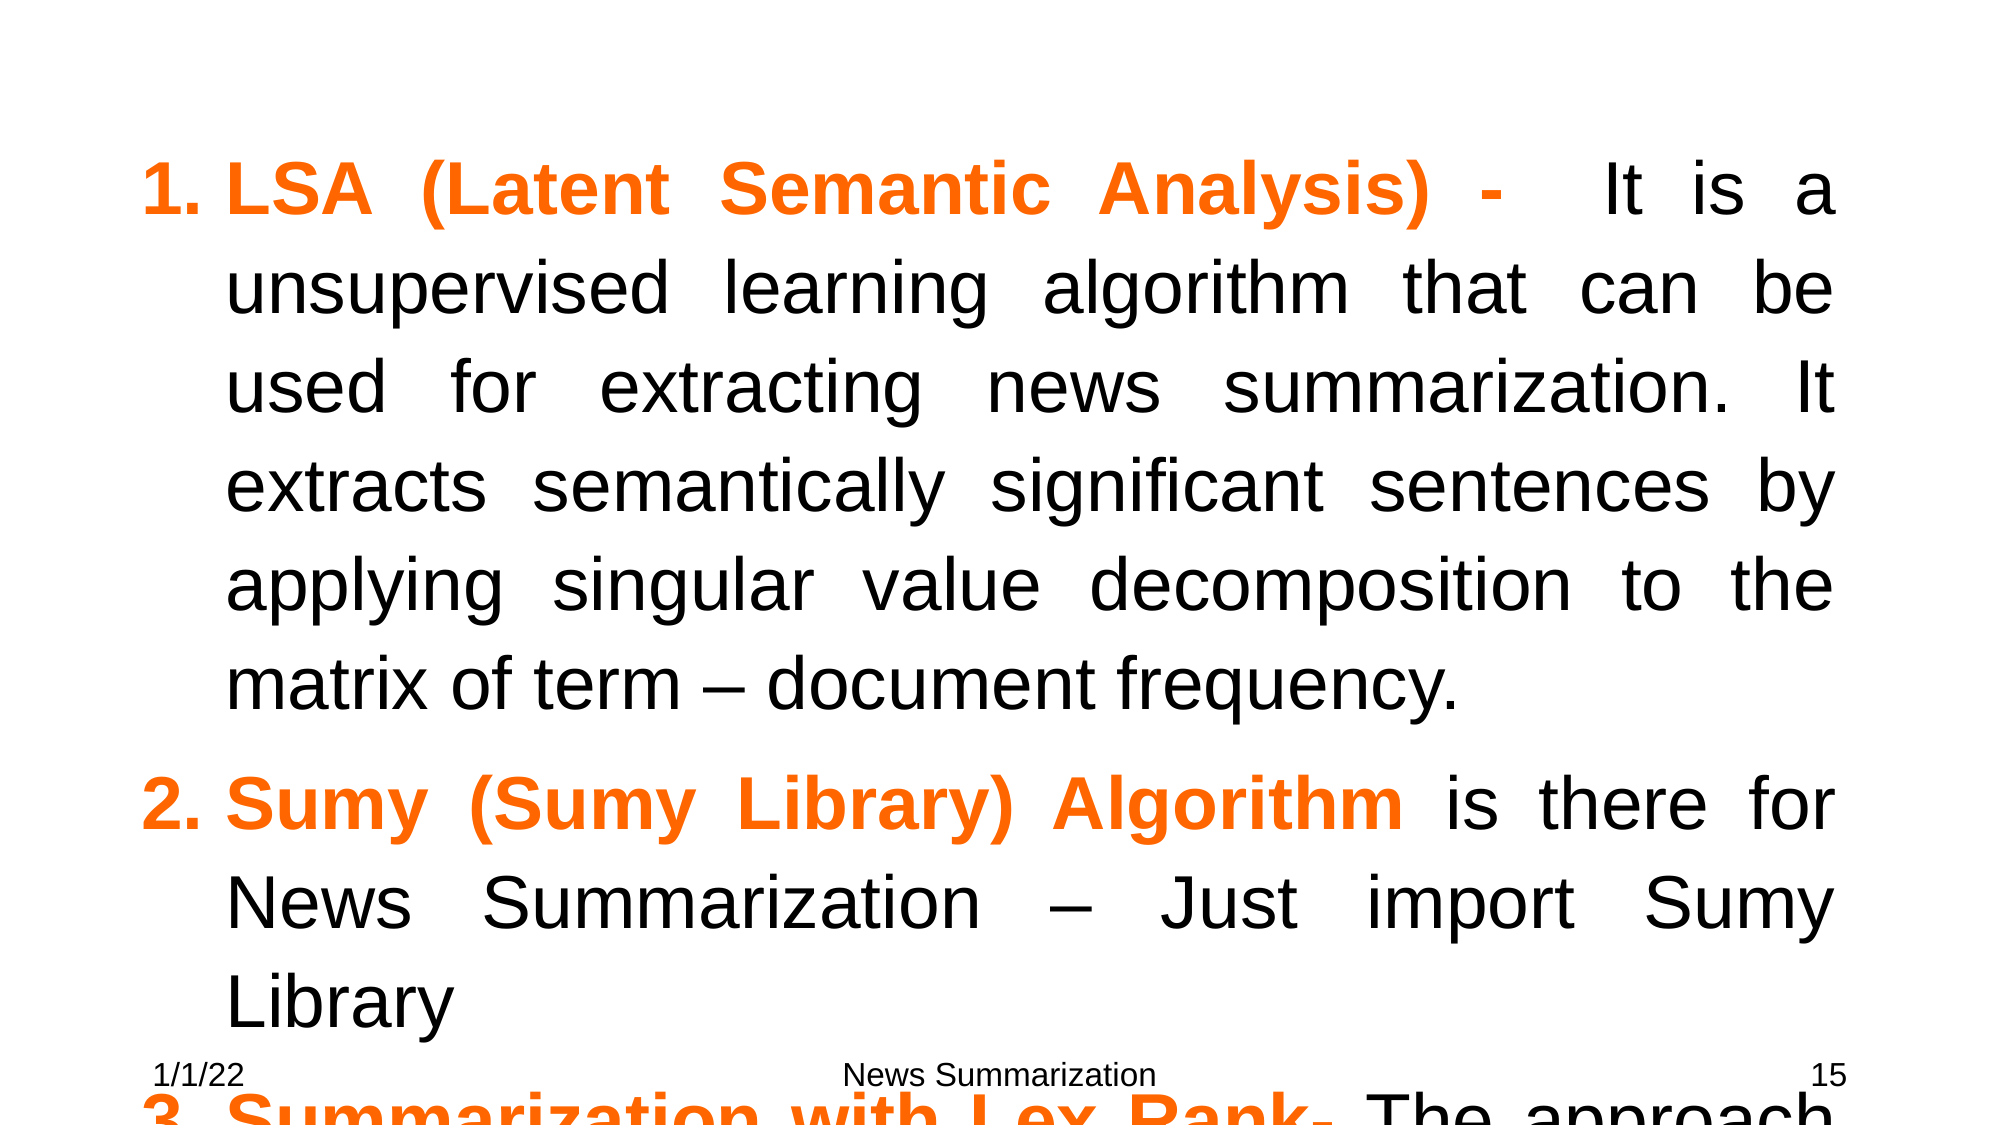

LSA (Latent Semantic Analysis) -  It is a unsupervised learning algorithm that can be used for extracting news summarization. It extracts semantically significant sentences by applying singular value decomposition to the matrix of term – document frequency.
Sumy (Sumy Library) Algorithm is there for News Summarization – Just import Sumy Library
Summarization with Lex Rank- The approach of Lex Rank is that a particular sentence is recommended by other similar sentences and hence is ranked higher.
1/1/22
News Summarization
15